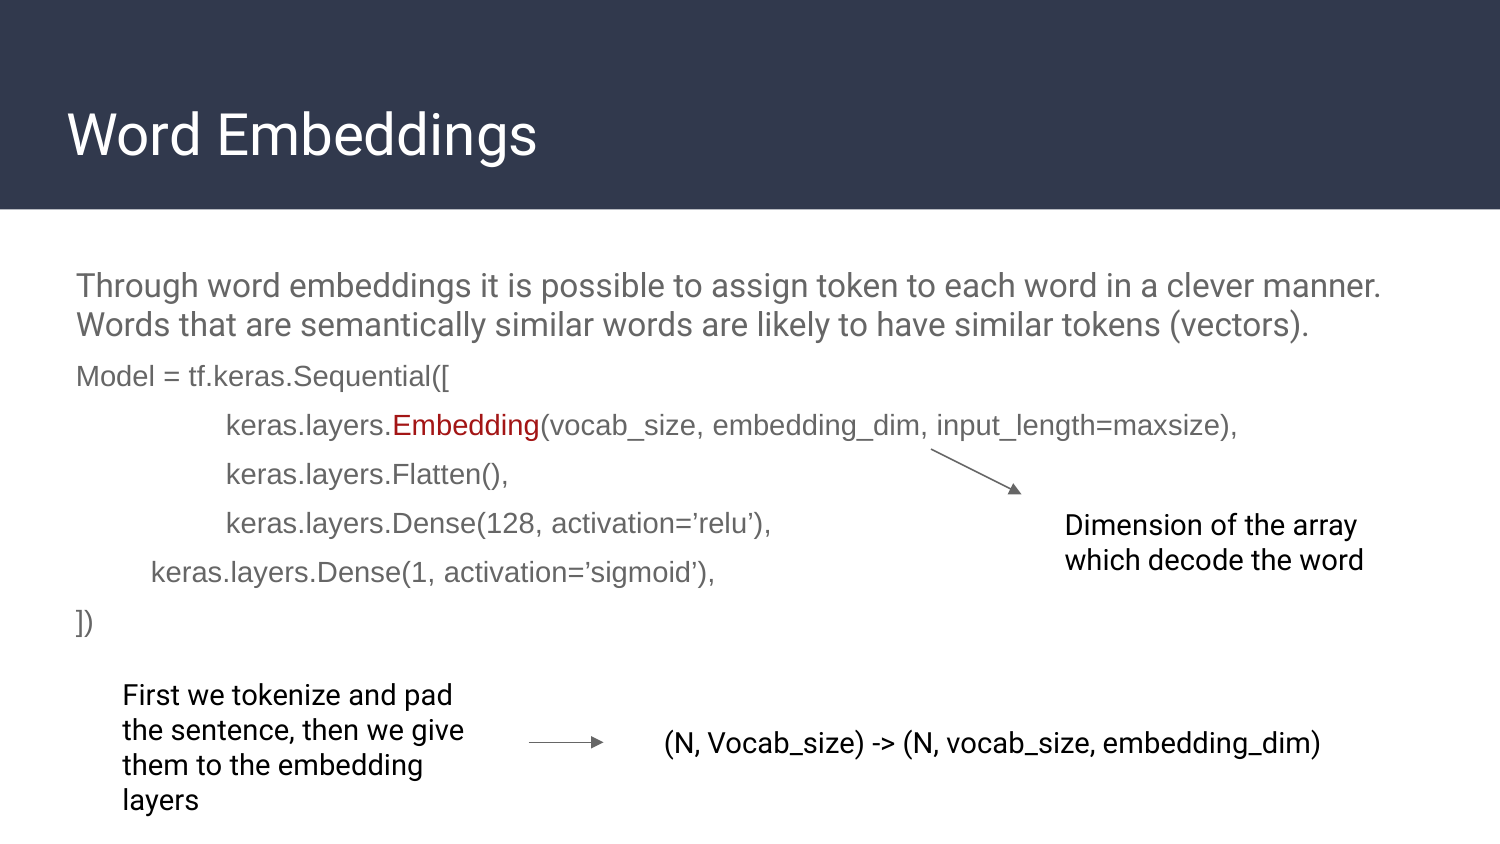

# Word Embeddings
Through word embeddings it is possible to assign token to each word in a clever manner. Words that are semantically similar words are likely to have similar tokens (vectors).
Model = tf.keras.Sequential([
	keras.layers.Embedding(vocab_size, embedding_dim, input_length=maxsize),
	keras.layers.Flatten(),
	keras.layers.Dense(128, activation=’relu’),
keras.layers.Dense(1, activation=’sigmoid’),
])

Dimension of the array which decode the word
First we tokenize and pad the sentence, then we give them to the embedding layers
(N, Vocab_size) -> (N, vocab_size, embedding_dim)